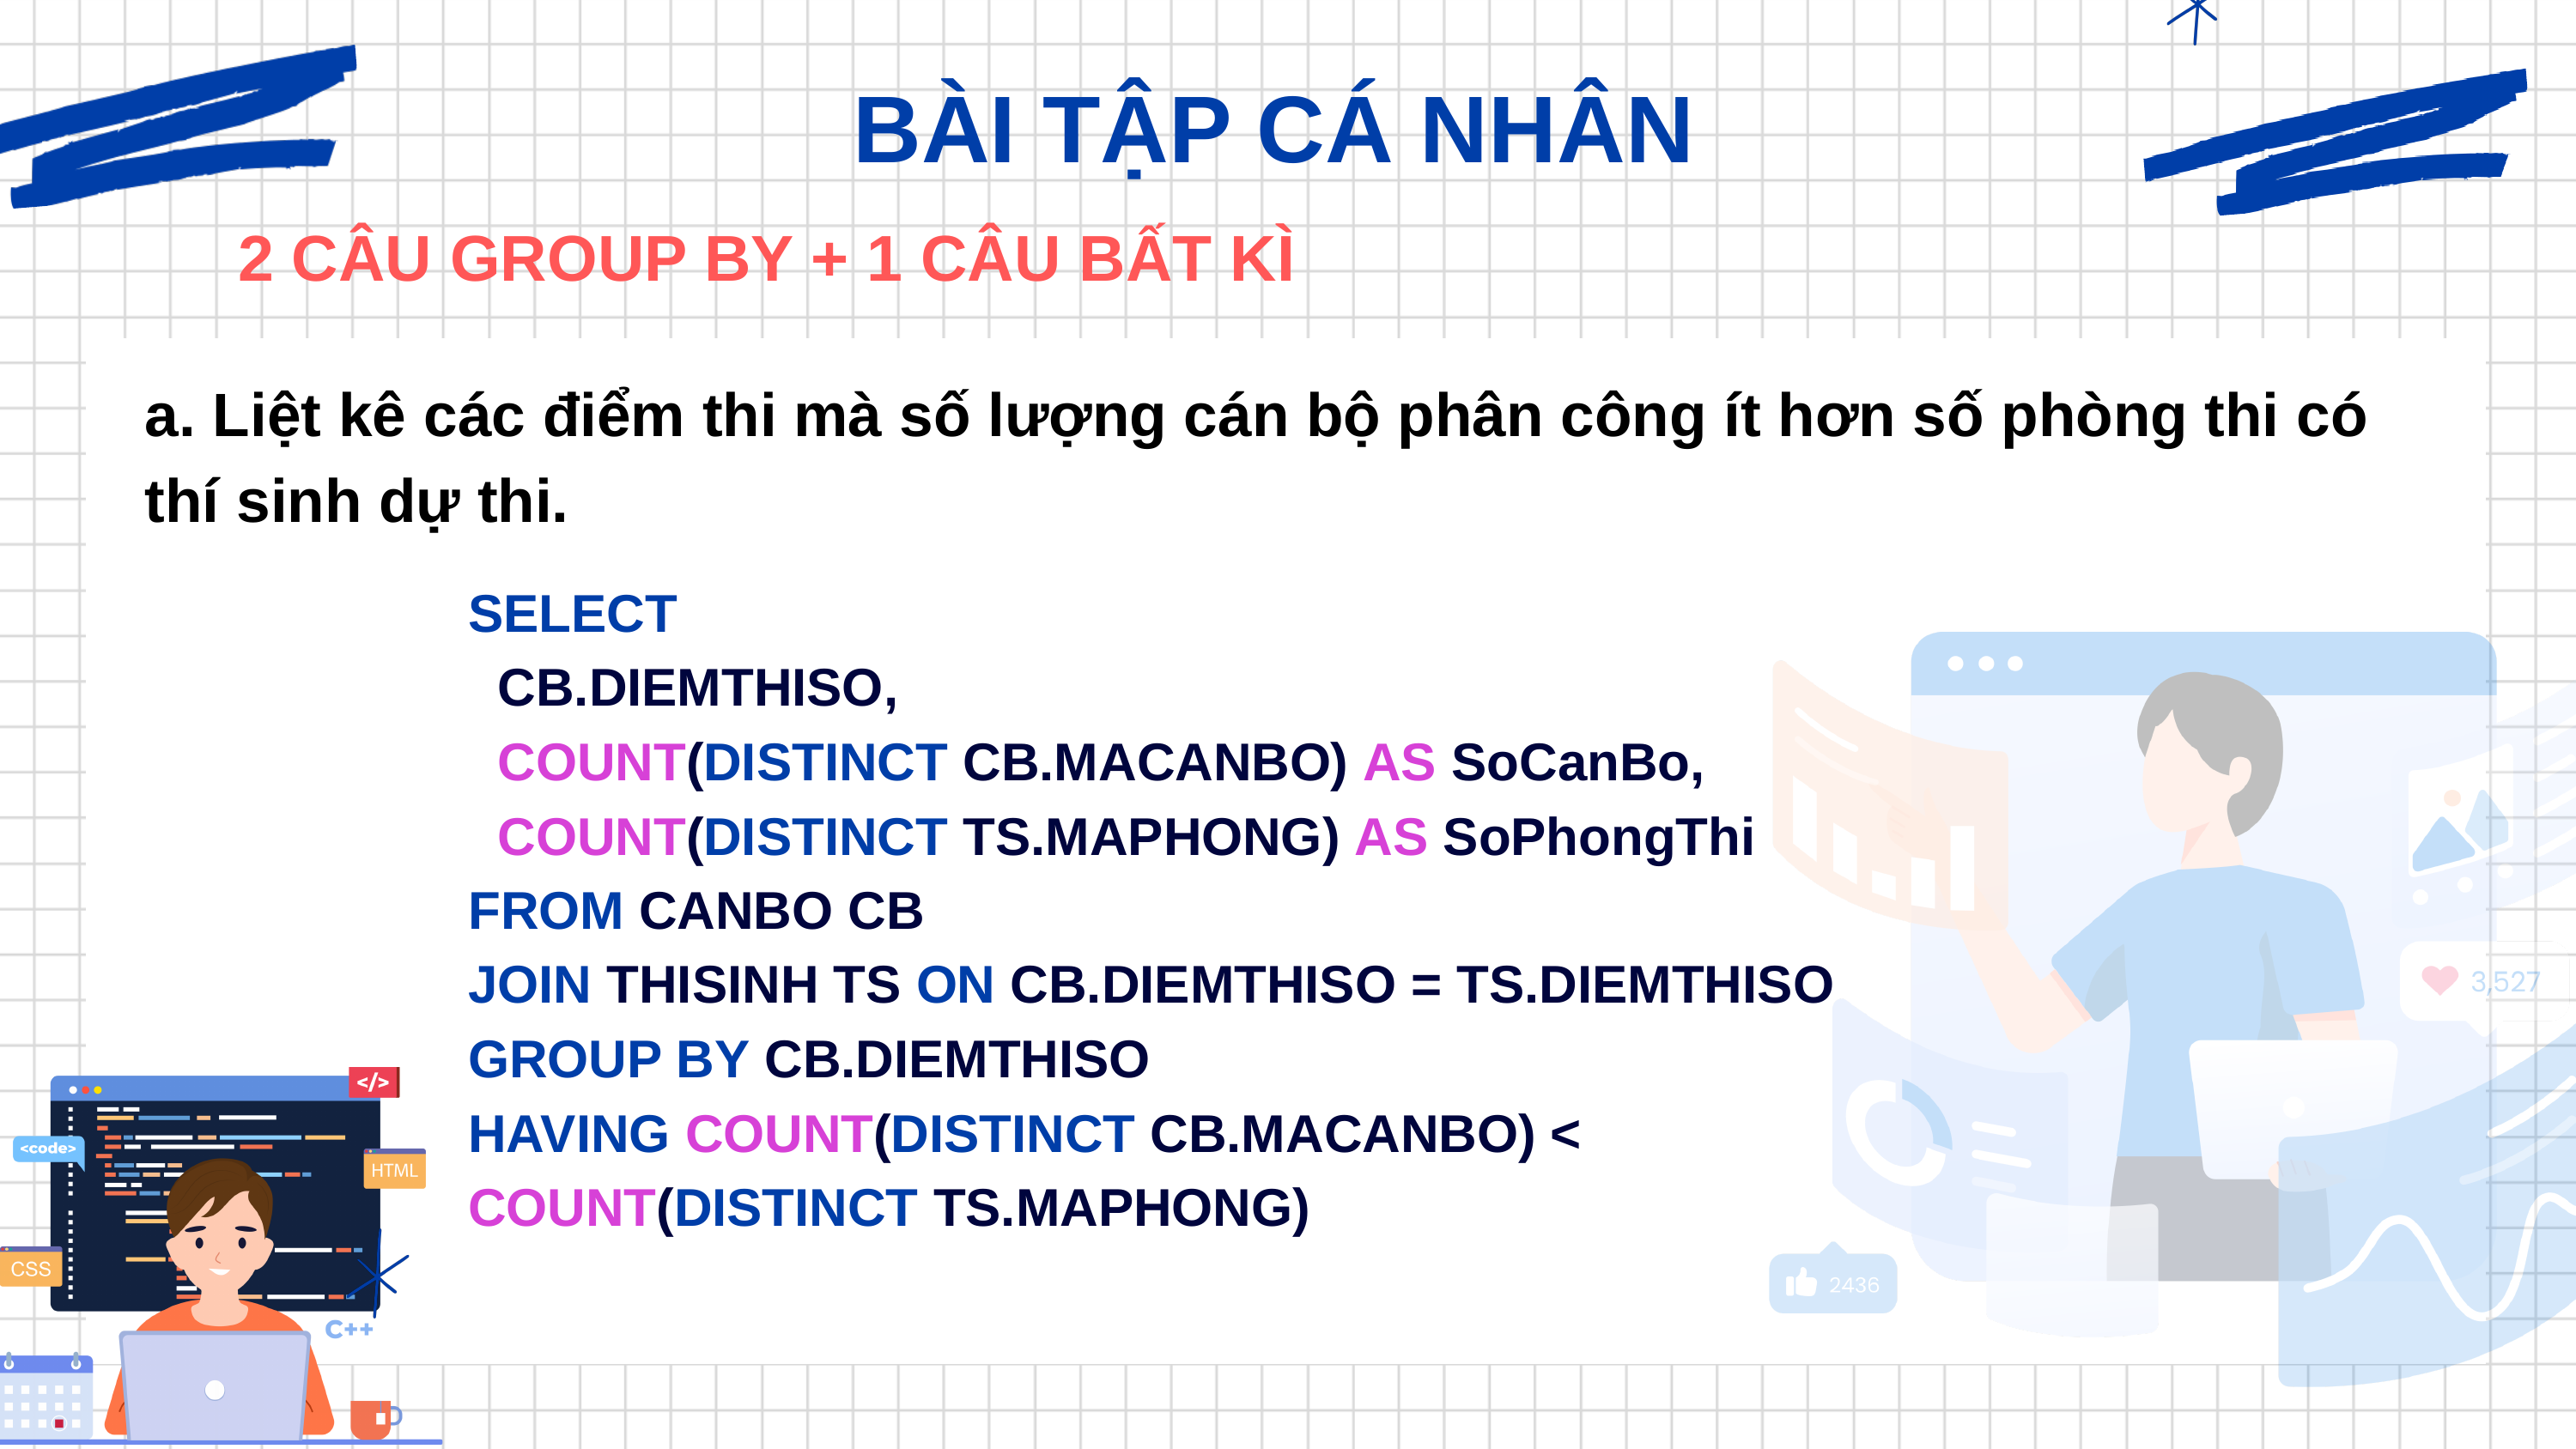

BÀI TẬP CÁ NHÂN

2 CÂU GROUP BY + 1 CÂU BẤT KÌ

a. Liệt kê các điểm thi mà số lượng cán bộ phân công ít hơn số phòng thi có thí sinh dự thi.
SELECT
  CB.DIEMTHISO,
  COUNT(DISTINCT CB.MACANBO) AS SoCanBo,
  COUNT(DISTINCT TS.MAPHONG) AS SoPhongThi
FROM CANBO CB
JOIN THISINH TS ON CB.DIEMTHISO = TS.DIEMTHISO
GROUP BY CB.DIEMTHISO
HAVING COUNT(DISTINCT CB.MACANBO) < COUNT(DISTINCT TS.MAPHONG)